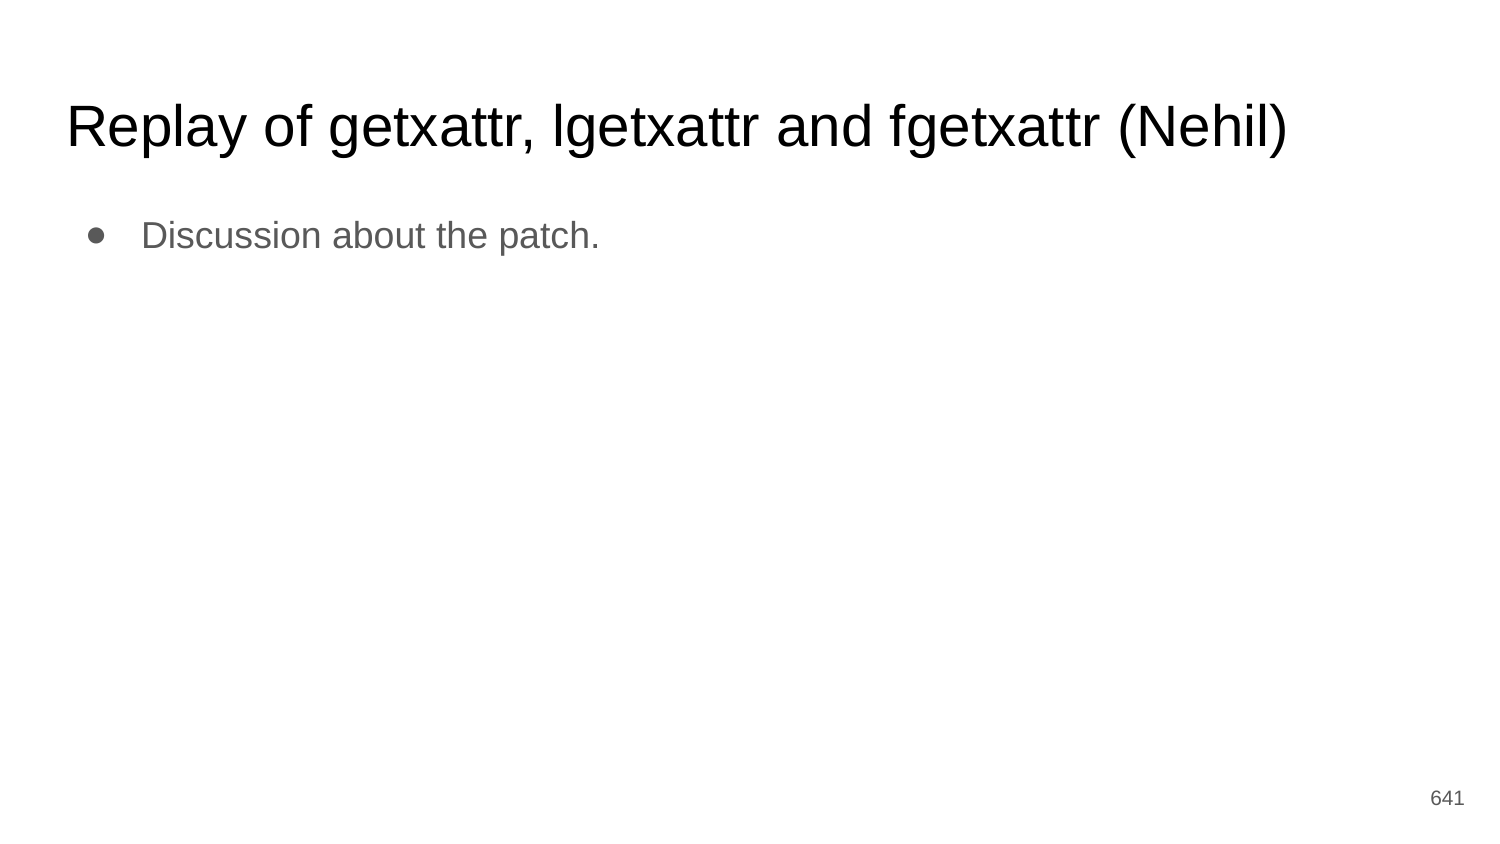

# Replay of getxattr, lgetxattr and fgetxattr (Nehil)
Discussion about the patch.
641